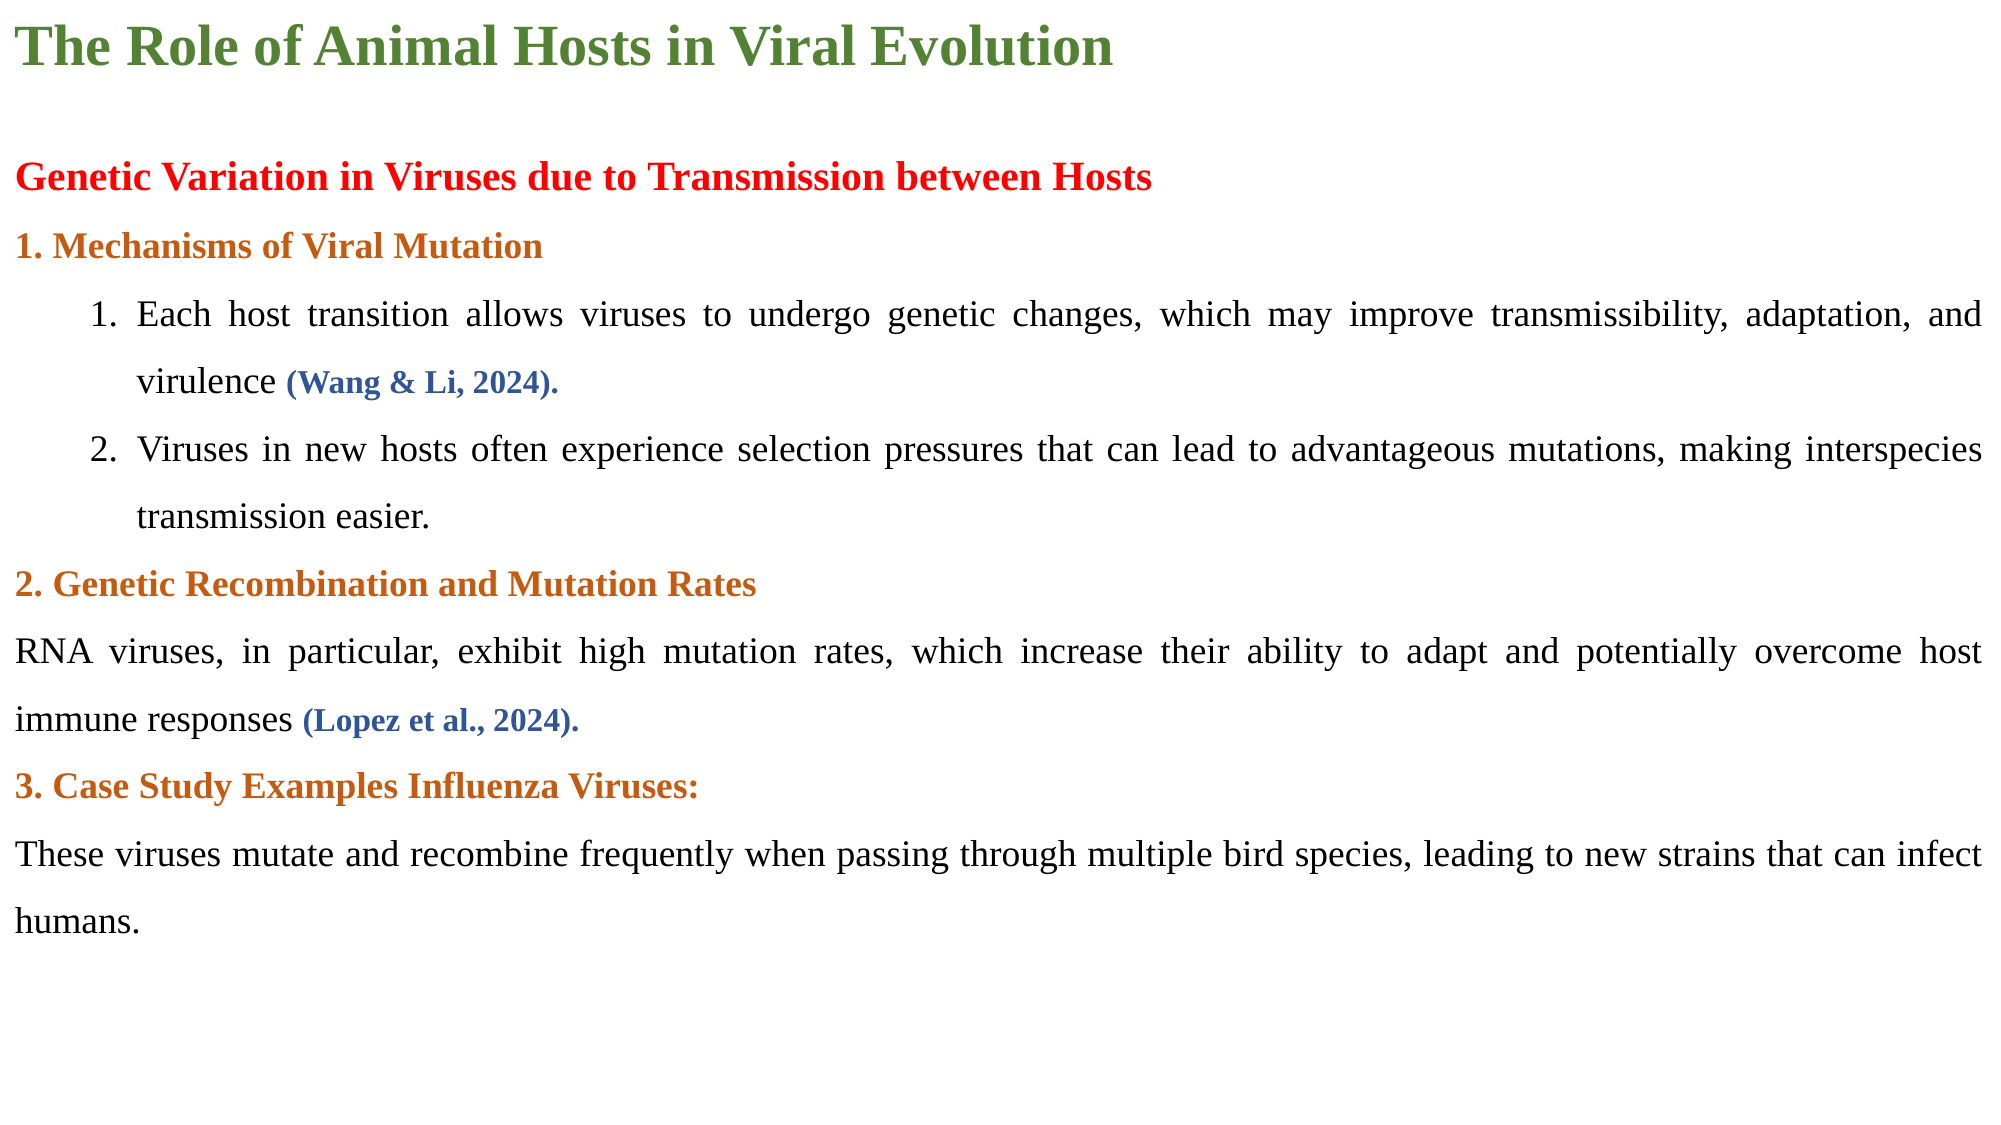

The Role of Animal Hosts in Viral Evolution
Genetic Variation in Viruses due to Transmission between Hosts
 Mechanisms of Viral Mutation
Each host transition allows viruses to undergo genetic changes, which may improve transmissibility, adaptation, and virulence (Wang & Li, 2024).
Viruses in new hosts often experience selection pressures that can lead to advantageous mutations, making interspecies transmission easier.
 Genetic Recombination and Mutation Rates
RNA viruses, in particular, exhibit high mutation rates, which increase their ability to adapt and potentially overcome host immune responses (Lopez et al., 2024).
3. Case Study Examples Influenza Viruses:
These viruses mutate and recombine frequently when passing through multiple bird species, leading to new strains that can infect humans.